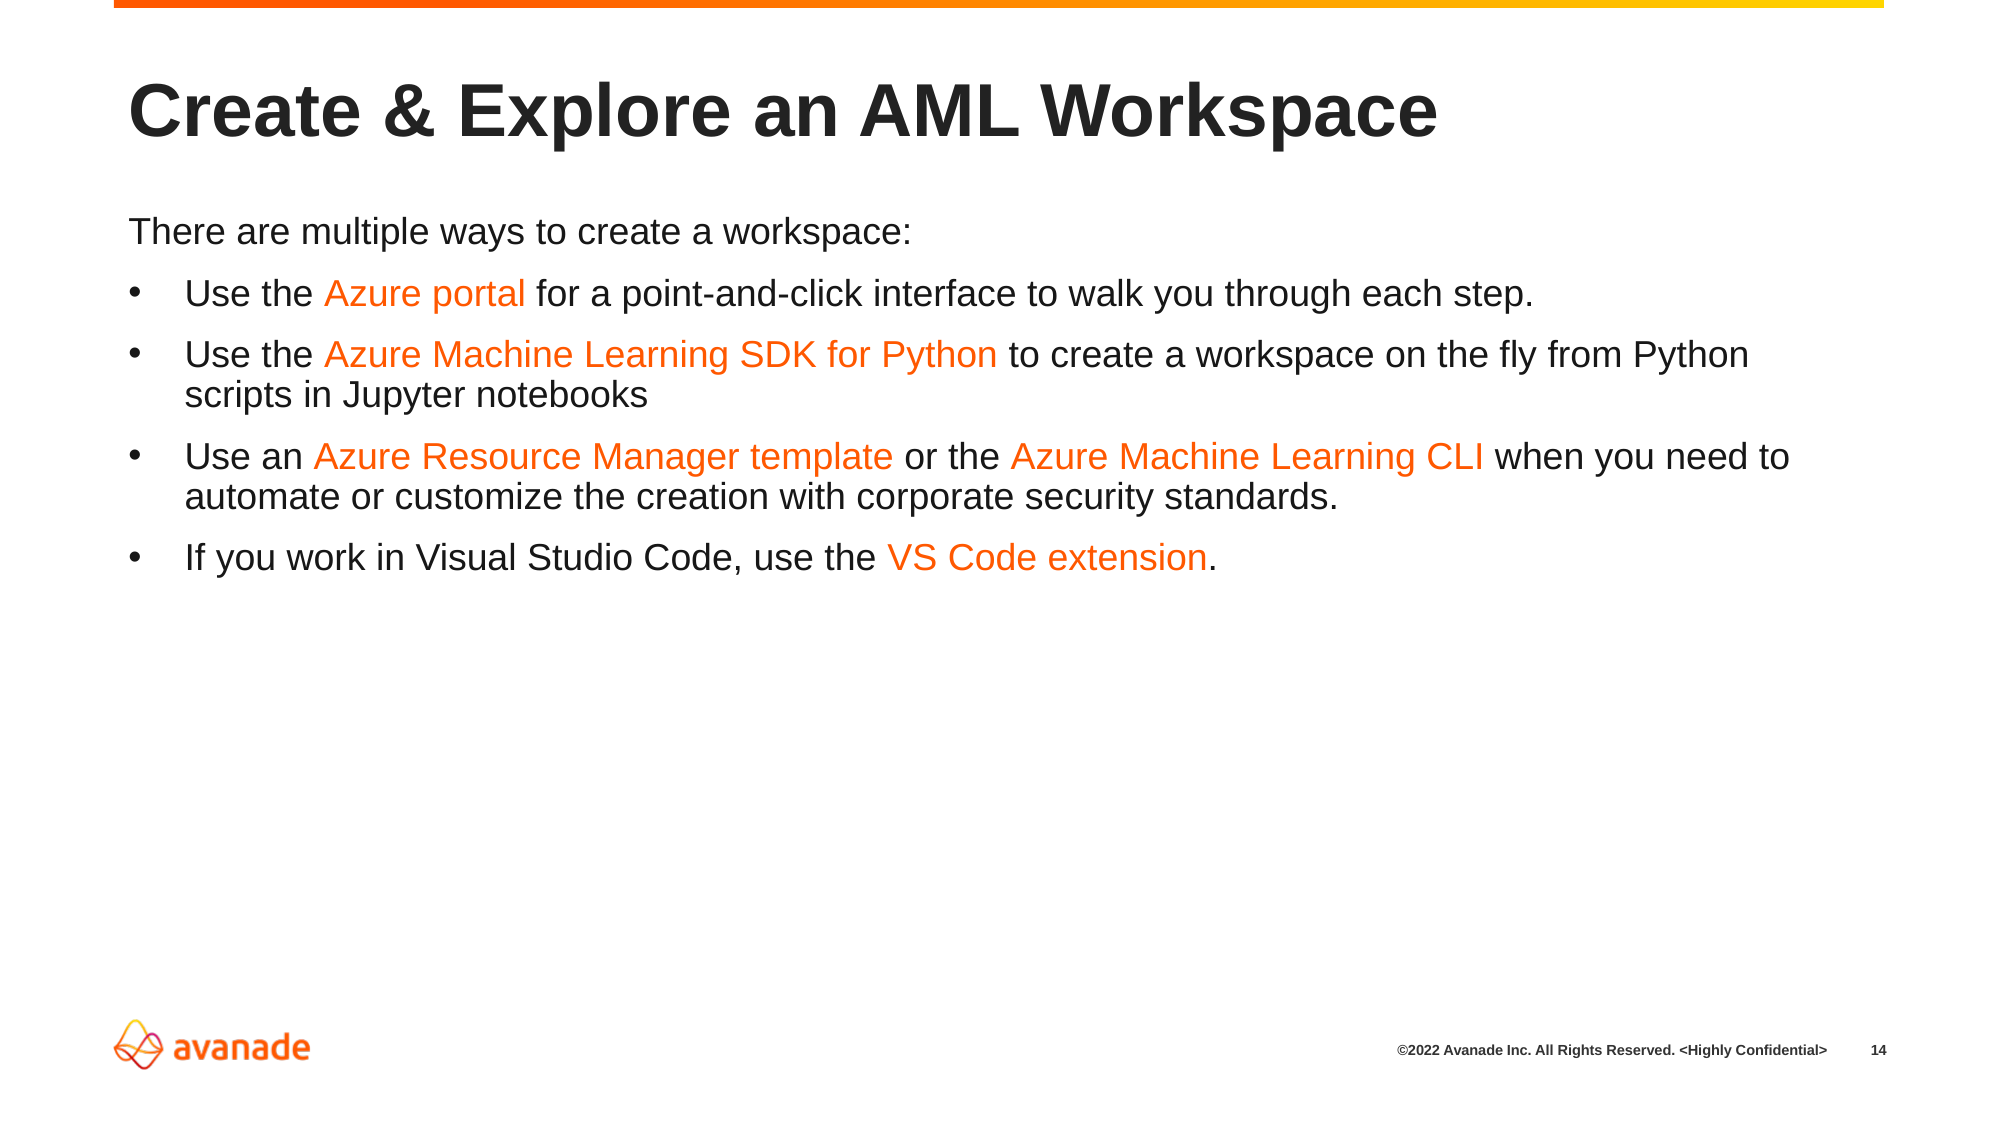

# Create & Explore an AML Workspace
There are multiple ways to create a workspace:
Use the Azure portal for a point-and-click interface to walk you through each step.
Use the Azure Machine Learning SDK for Python to create a workspace on the fly from Python scripts in Jupyter notebooks
Use an Azure Resource Manager template or the Azure Machine Learning CLI when you need to automate or customize the creation with corporate security standards.
If you work in Visual Studio Code, use the VS Code extension.